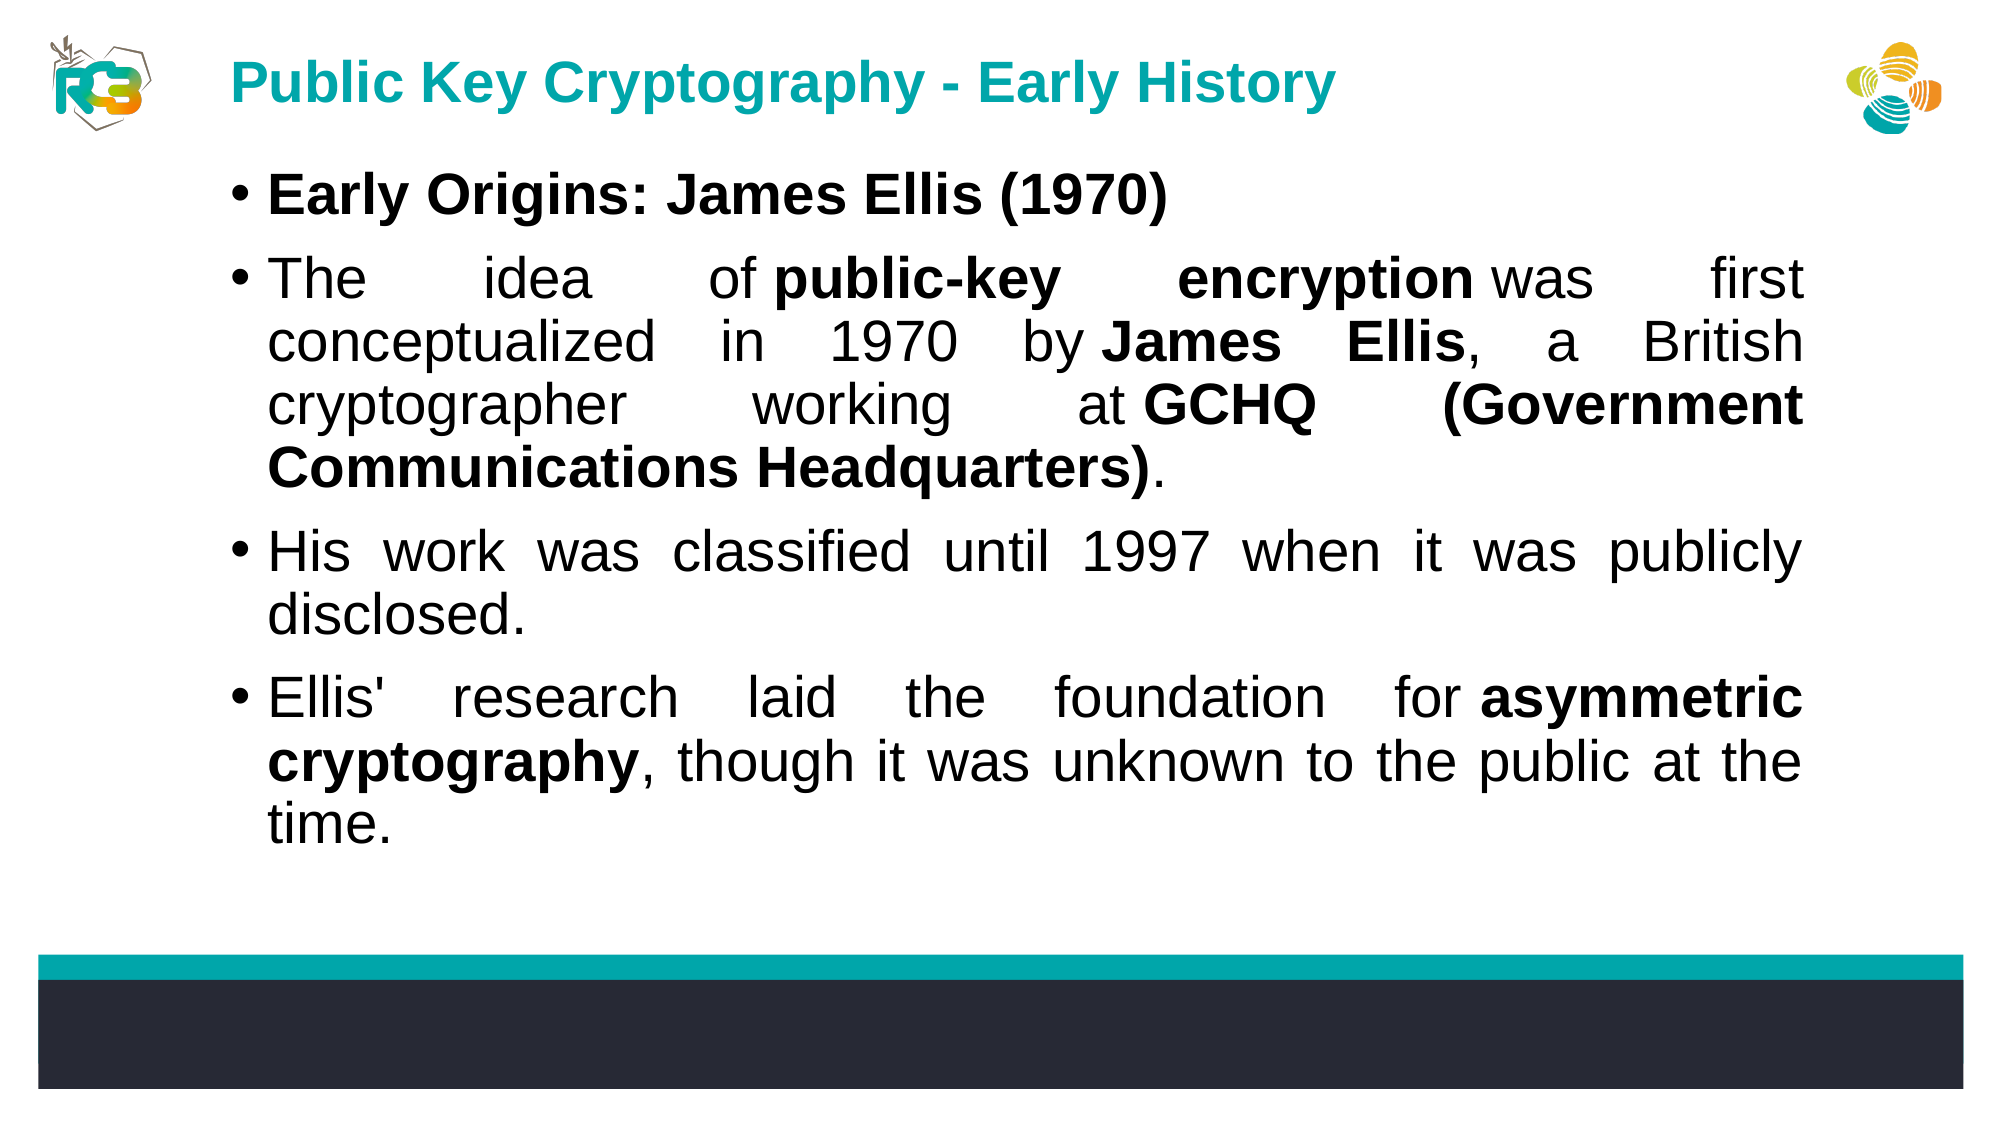

Public Key Cryptography - Early History

Early Origins: James Ellis (1970)
The idea of public-key encryption was first conceptualized in 1970 by James Ellis, a British cryptographer working at GCHQ (Government Communications Headquarters).
His work was classified until 1997 when it was publicly disclosed.
Ellis' research laid the foundation for asymmetric cryptography, though it was unknown to the public at the time.